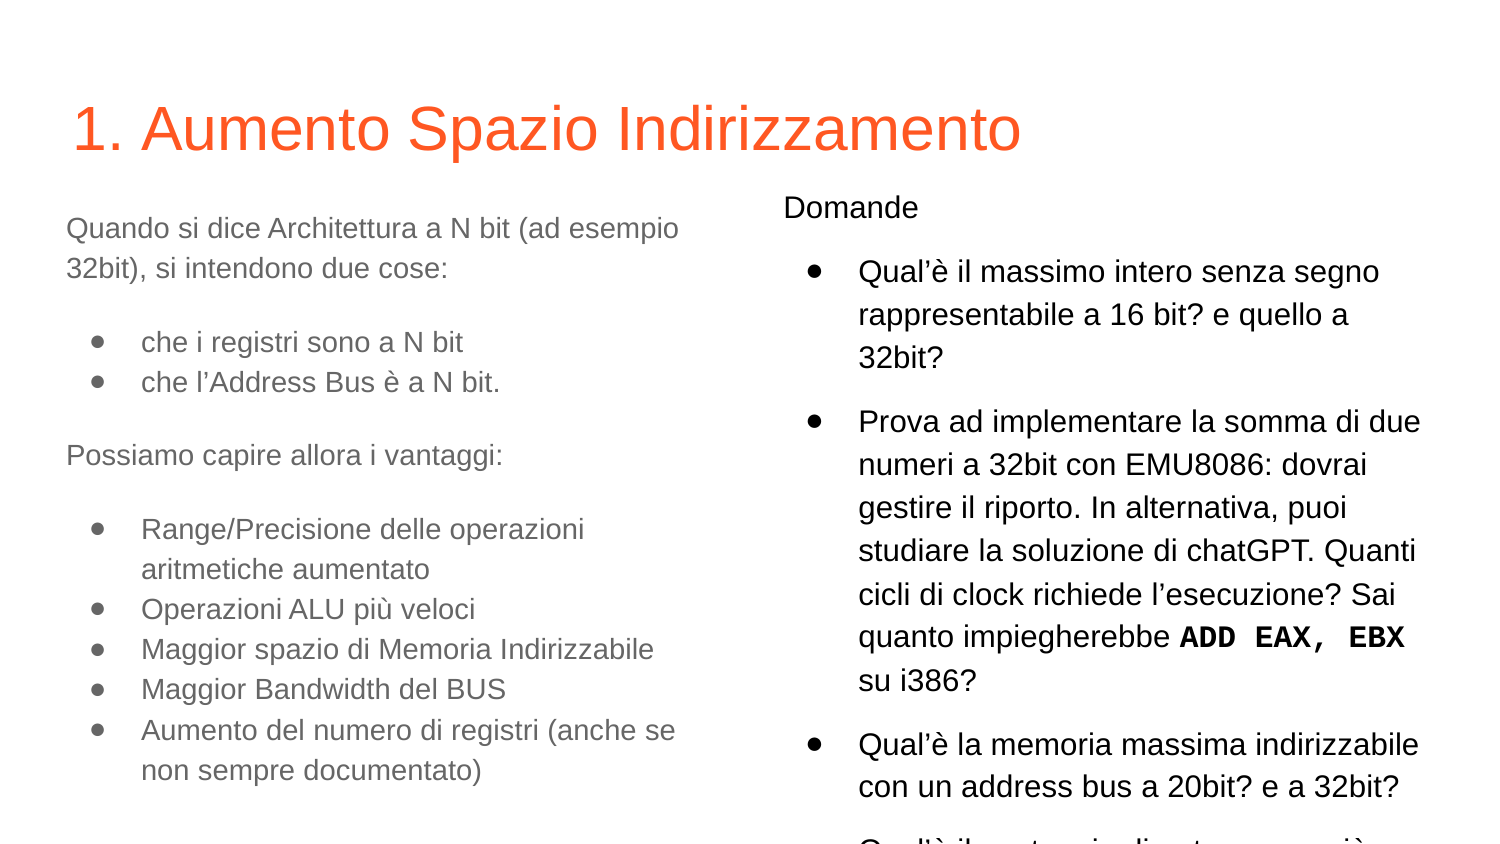

# Aumento Spazio Indirizzamento
Domande
Qual’è il massimo intero senza segno rappresentabile a 16 bit? e quello a 32bit?
Prova ad implementare la somma di due numeri a 32bit con EMU8086: dovrai gestire il riporto. In alternativa, puoi studiare la soluzione di chatGPT. Quanti cicli di clock richiede l’esecuzione? Sai quanto impiegherebbe ADD EAX, EBX su i386?
Qual’è la memoria massima indirizzabile con un address bus a 20bit? e a 32bit?
Qual’è il vantaggio di poter usare più registri?
Quando si dice Architettura a N bit (ad esempio 32bit), si intendono due cose:
che i registri sono a N bit
che l’Address Bus è a N bit.
Possiamo capire allora i vantaggi:
Range/Precisione delle operazioni aritmetiche aumentato
Operazioni ALU più veloci
Maggior spazio di Memoria Indirizzabile
Maggior Bandwidth del BUS
Aumento del numero di registri (anche se non sempre documentato)